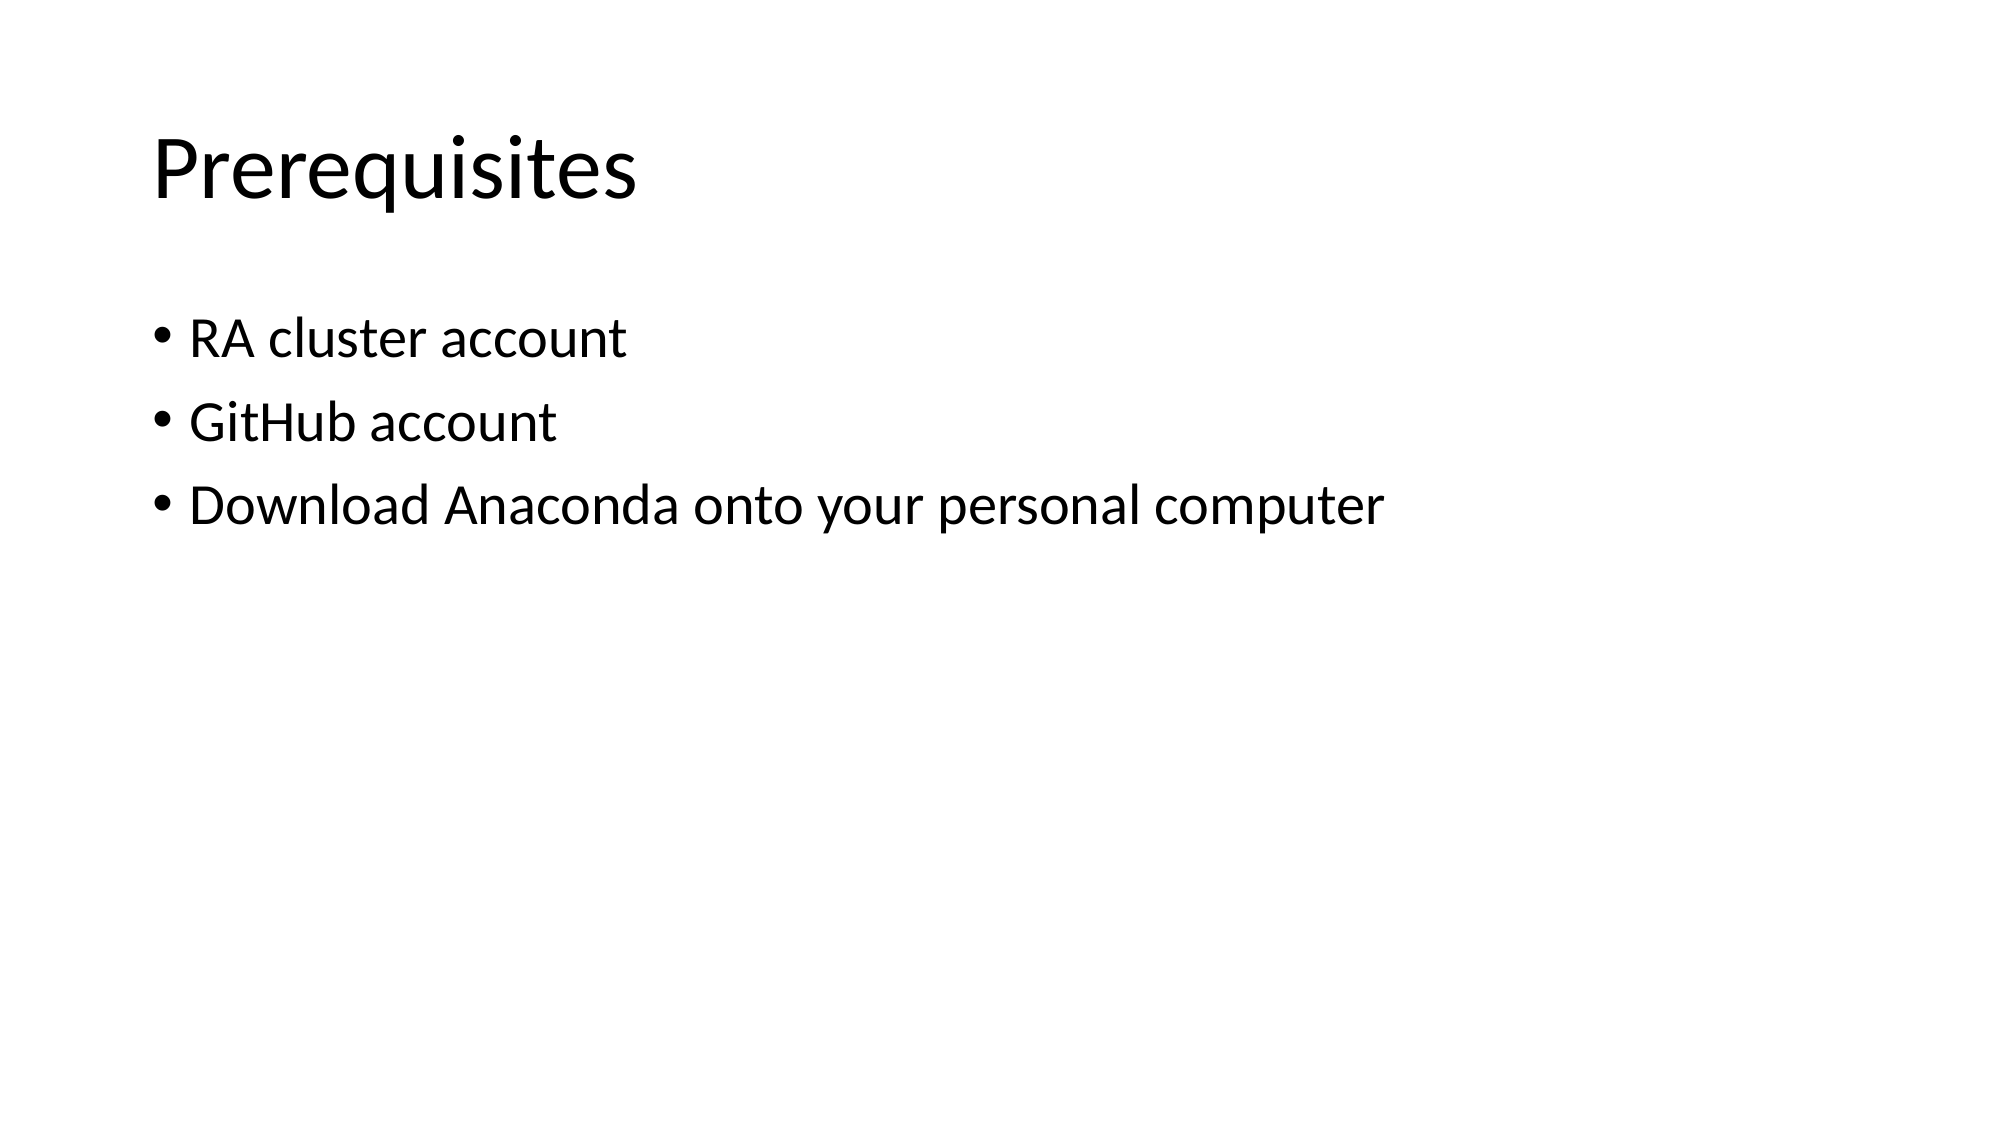

# Prerequisites
RA cluster account
GitHub account
Download Anaconda onto your personal computer